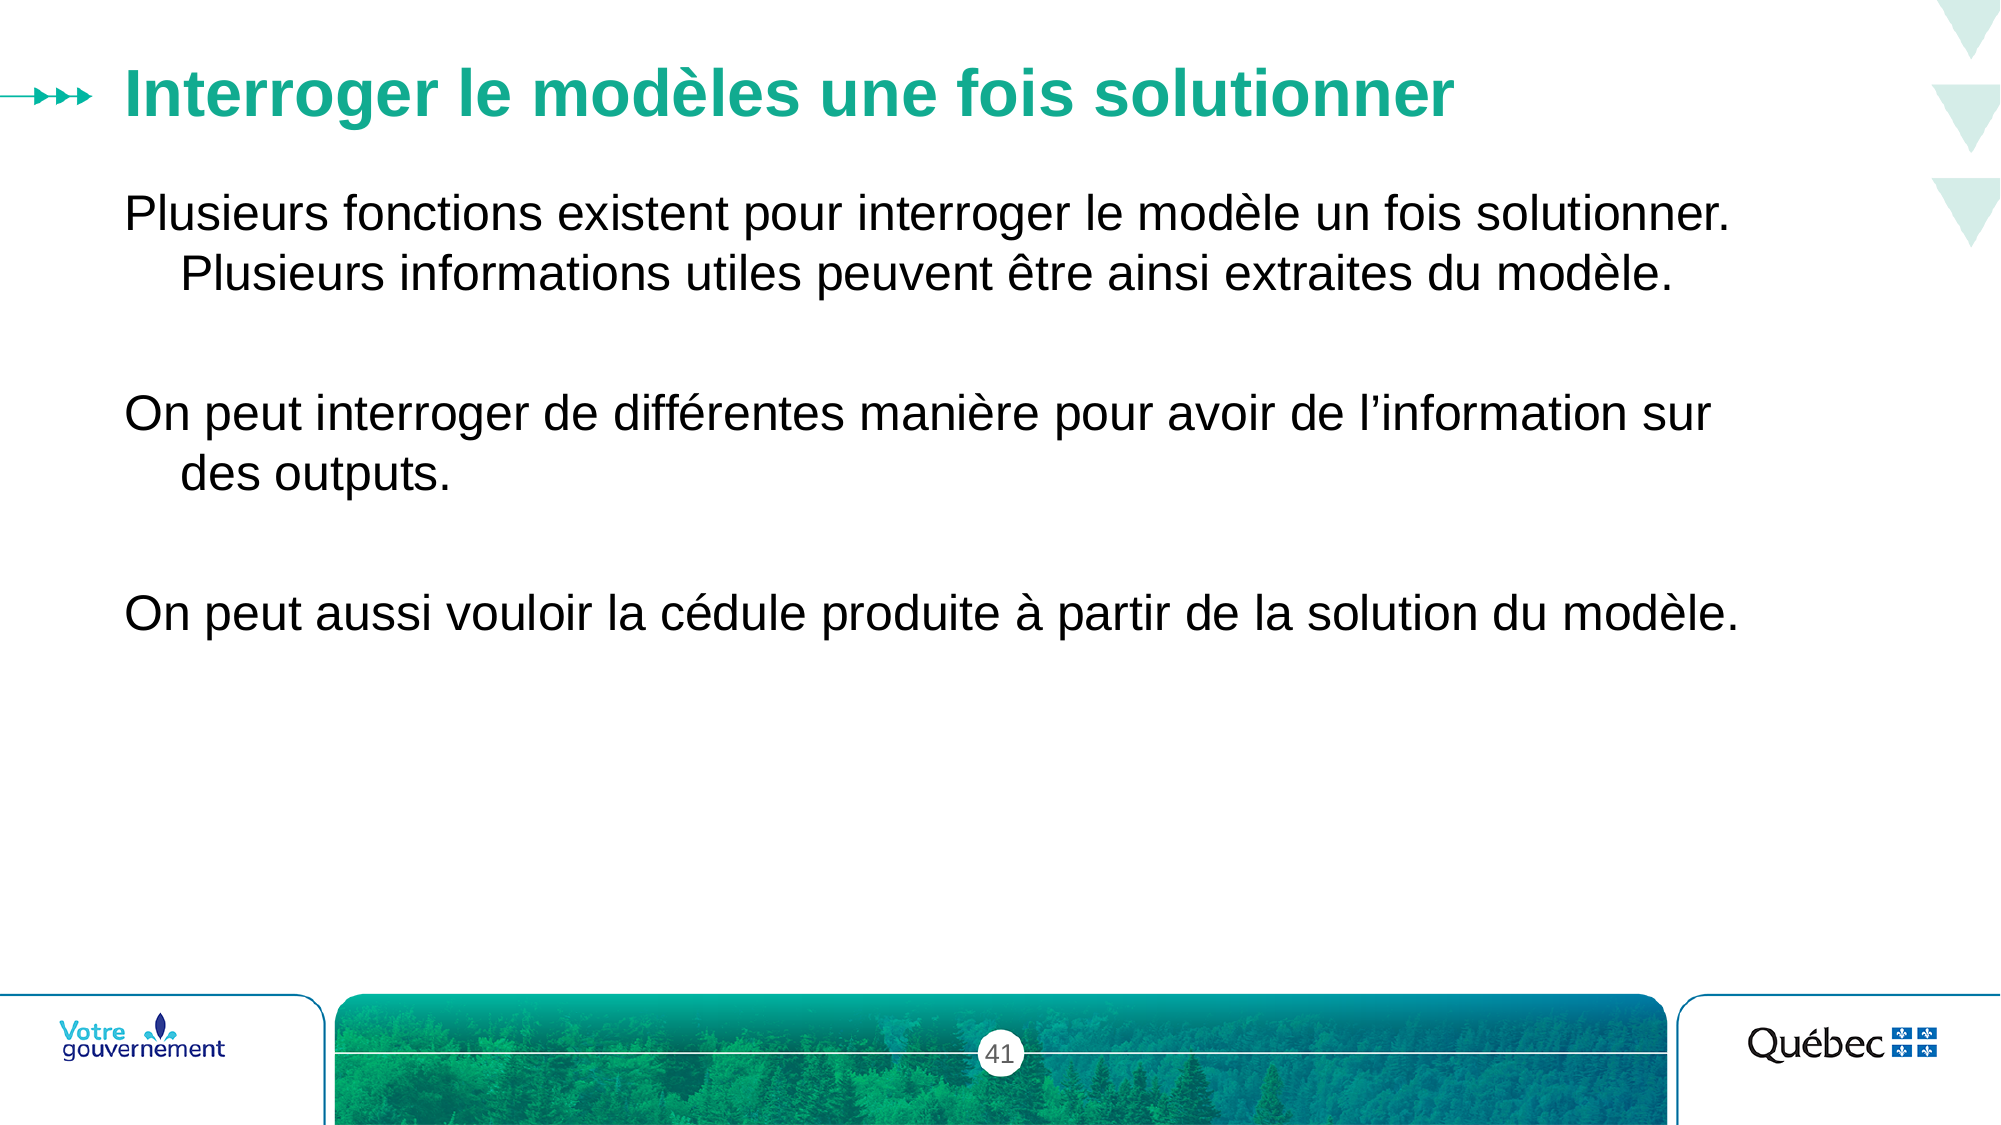

# Interroger le modèles une fois solutionner
Plusieurs fonctions existent pour interroger le modèle un fois solutionner. Plusieurs informations utiles peuvent être ainsi extraites du modèle.

On peut interroger de différentes manière pour avoir de l’information sur des outputs.

On peut aussi vouloir la cédule produite à partir de la solution du modèle.

41